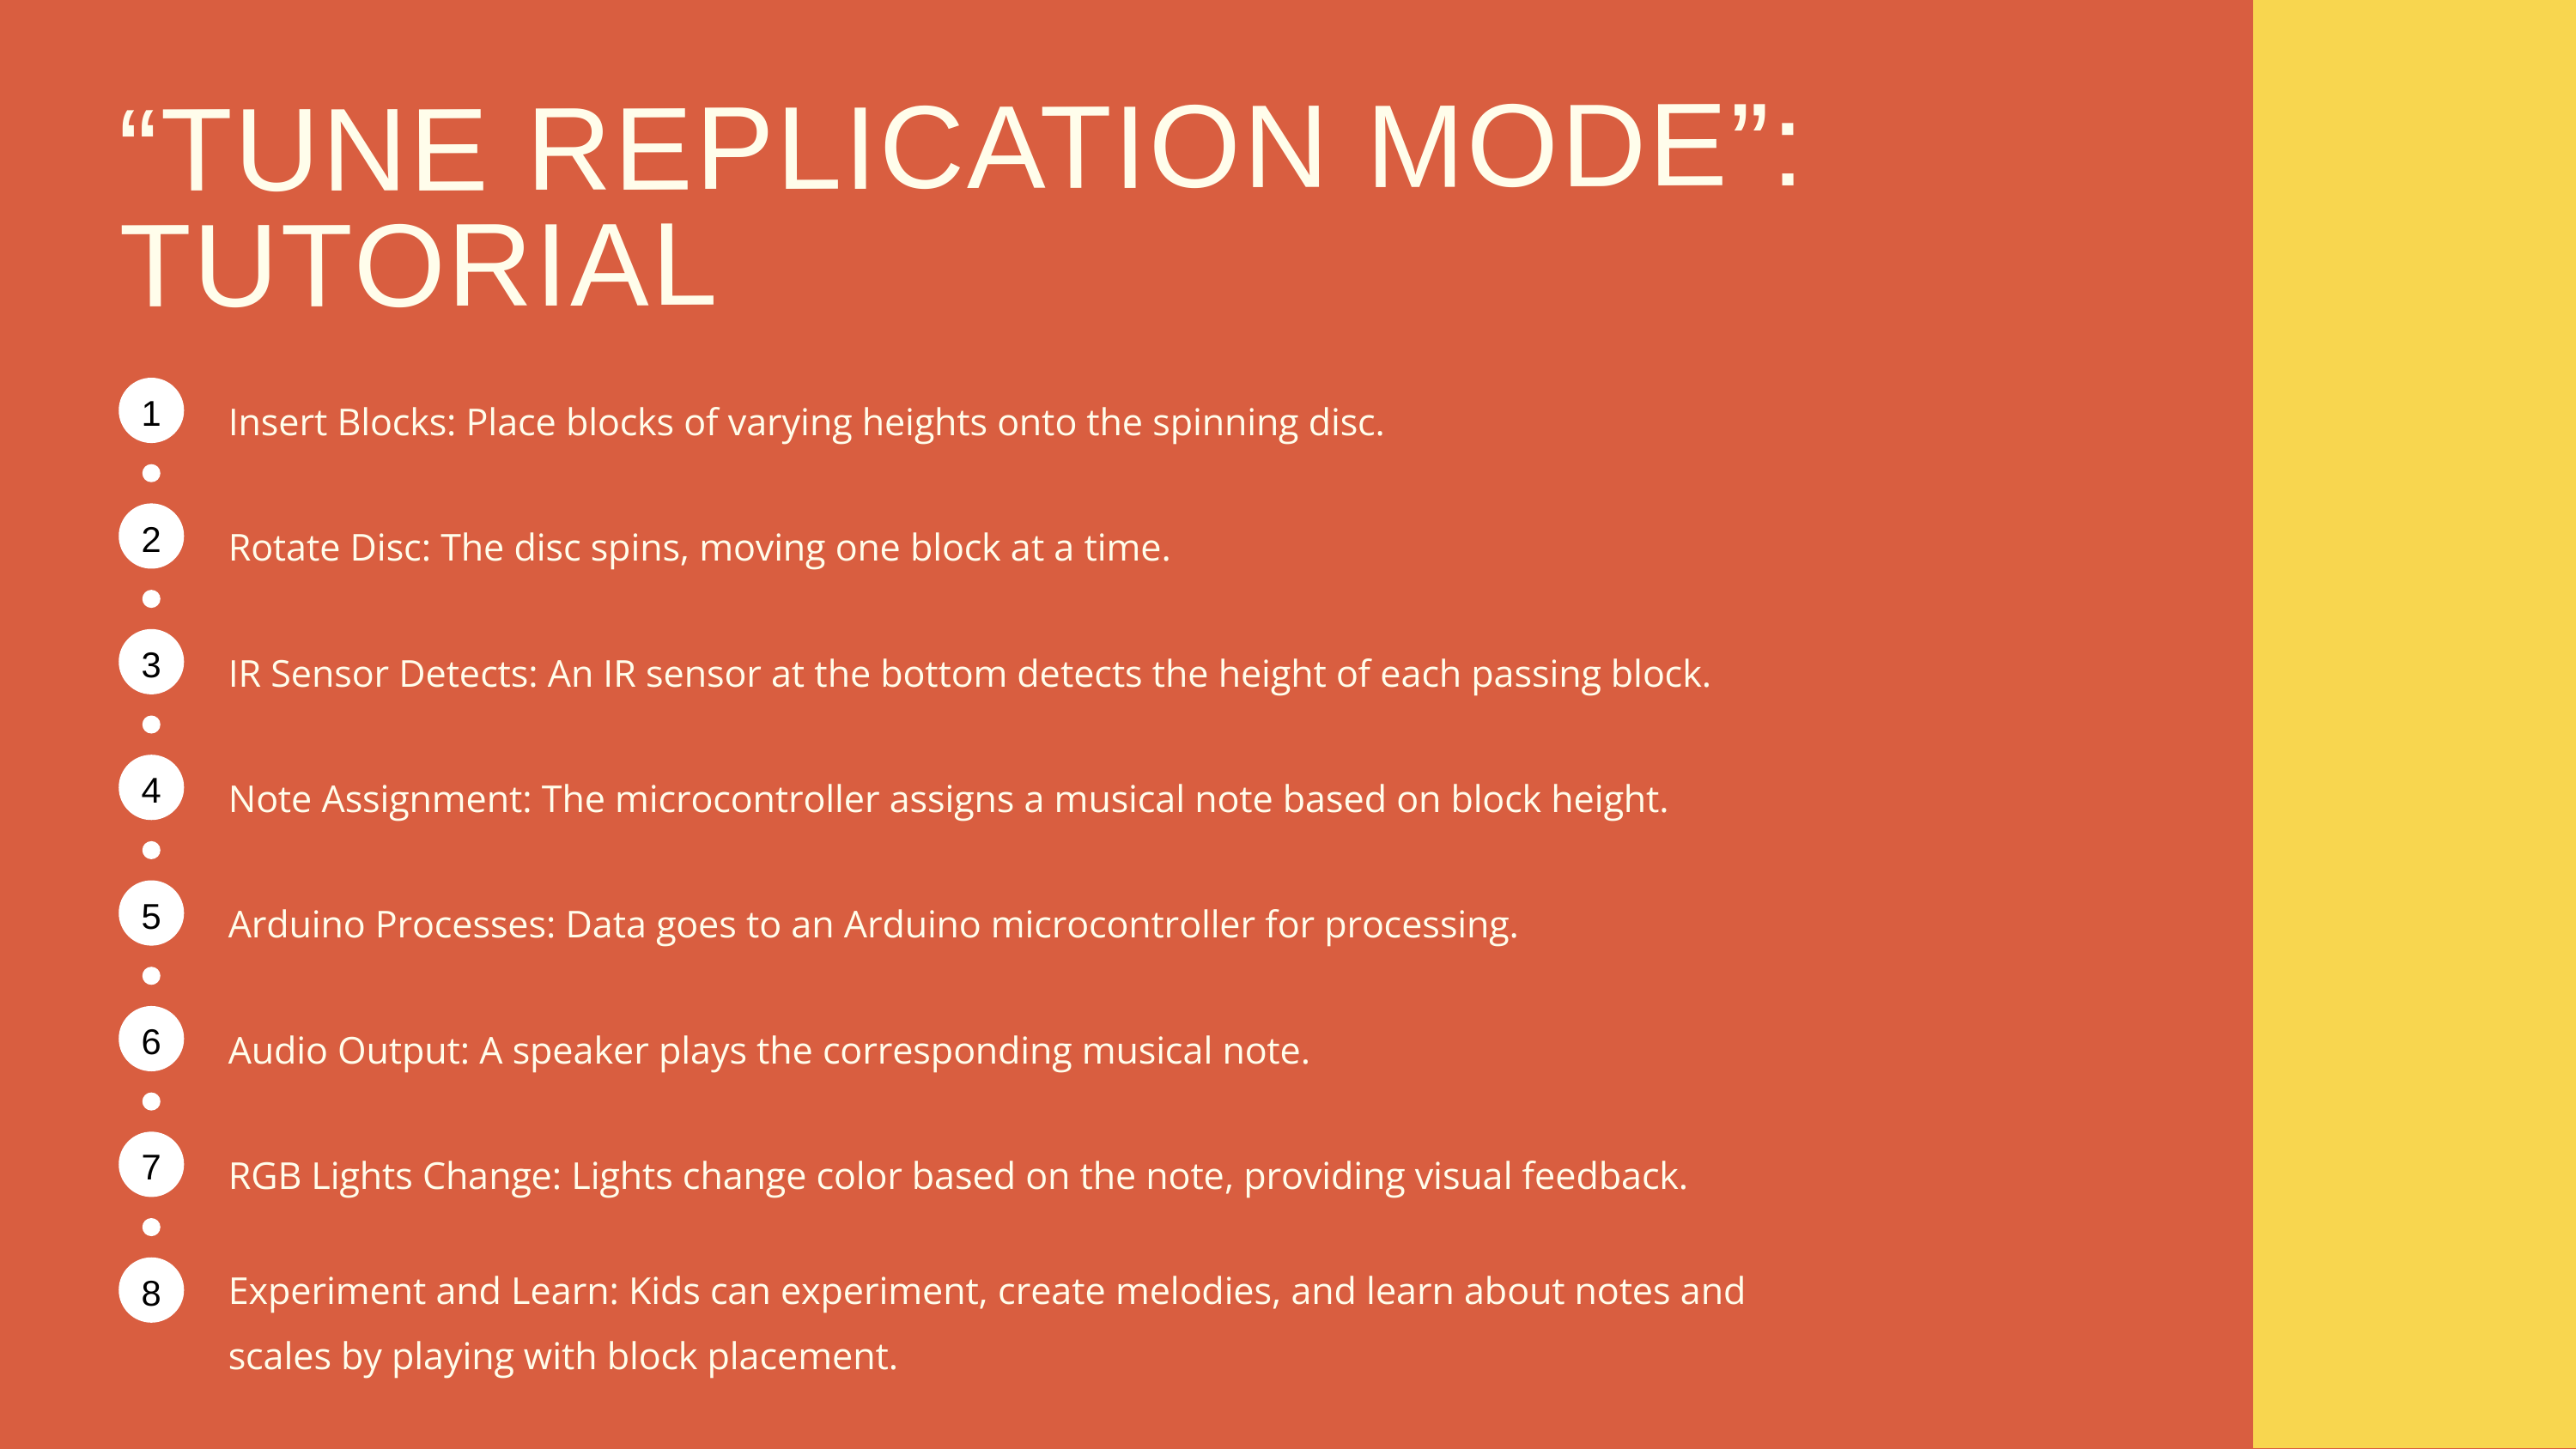

“TUNE REPLICATION MODE”: TUTORIAL

1
Insert Blocks: Place blocks of varying heights onto the spinning disc.

2
Rotate Disc: The disc spins, moving one block at a time.

3
IR Sensor Detects: An IR sensor at the bottom detects the height of each passing block.

4
Note Assignment: The microcontroller assigns a musical note based on block height.

5
Arduino Processes: Data goes to an Arduino microcontroller for processing.

6
Audio Output: A speaker plays the corresponding musical note.

7
RGB Lights Change: Lights change color based on the note, providing visual feedback.

8
Experiment and Learn: Kids can experiment, create melodies, and learn about notes and scales by playing with block placement.